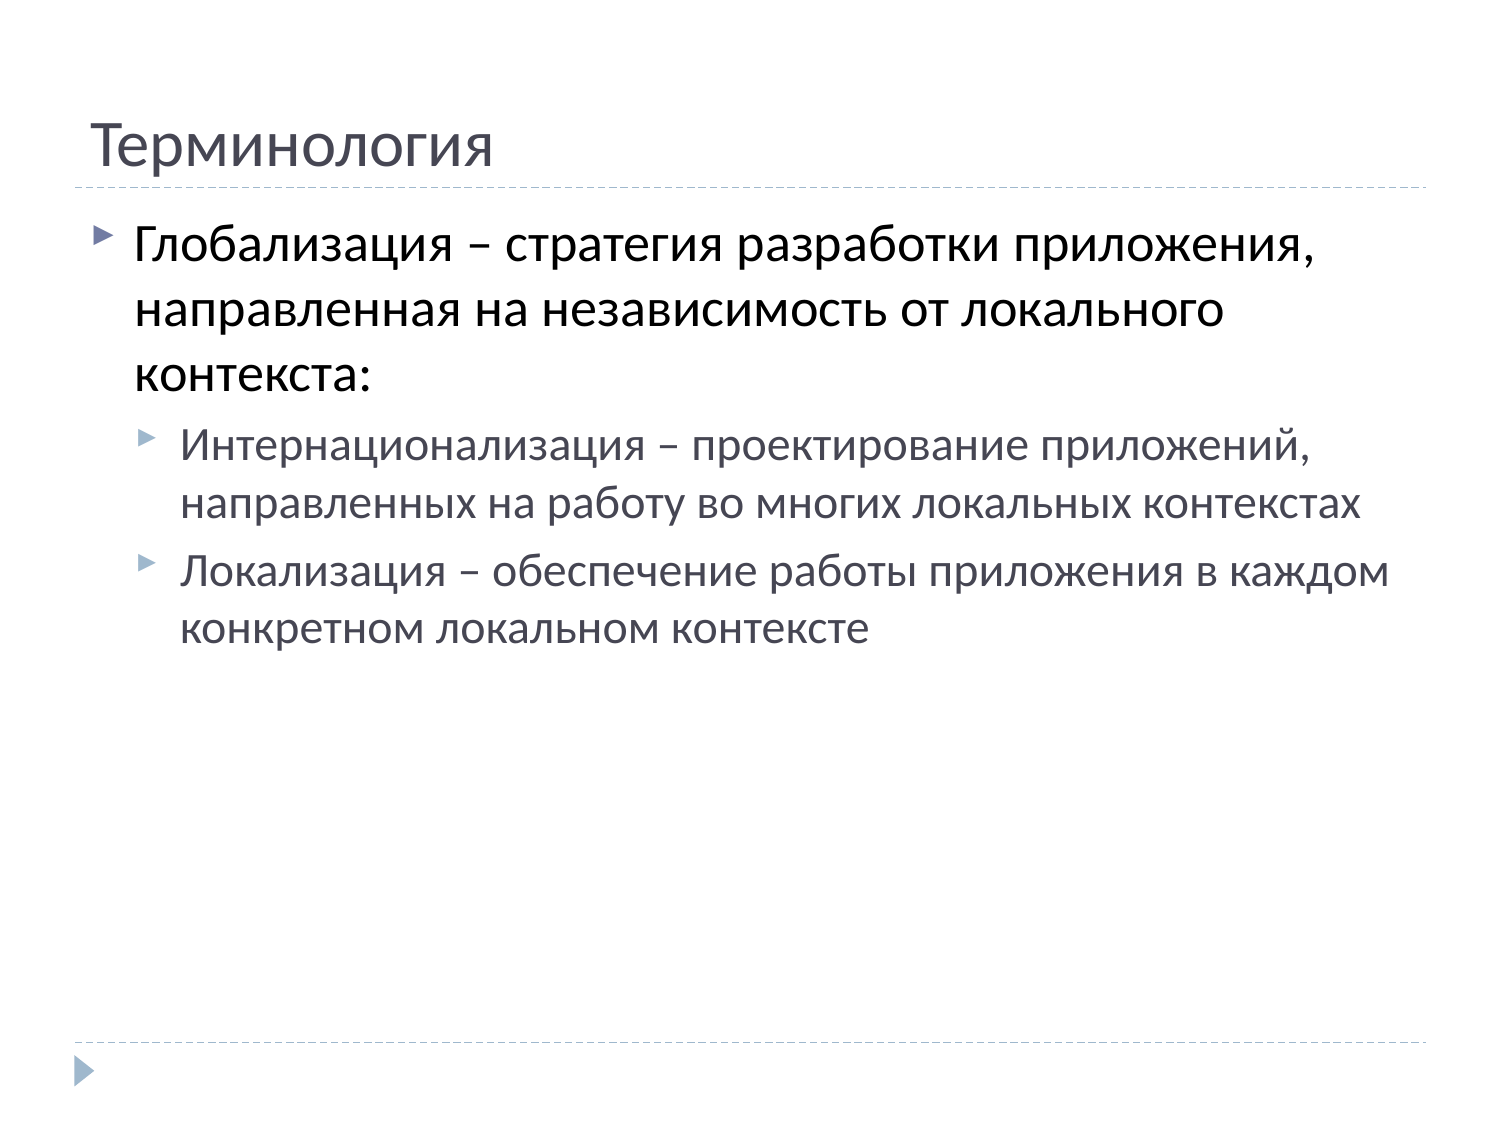

# Терминология
Глобализация – стратегия разработки приложения, направленная на независимость от локального контекста:
Интернационализация – проектирование приложений, направленных на работу во многих локальных контекстах
Локализация – обеспечение работы приложения в каждом конкретном локальном контексте